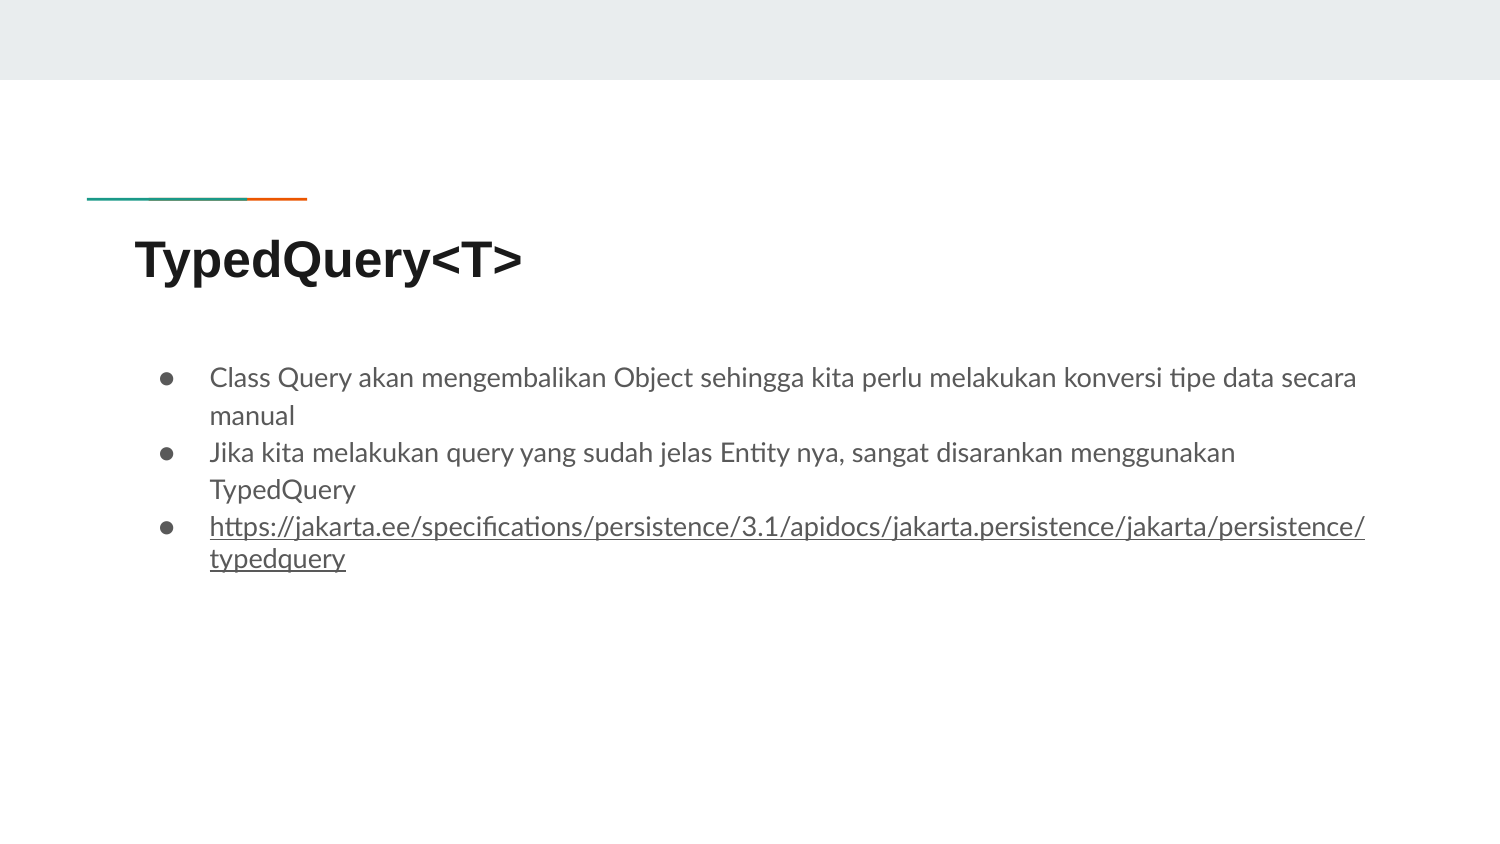

# TypedQuery<T>
Class Query akan mengembalikan Object sehingga kita perlu melakukan konversi tipe data secara manual
Jika kita melakukan query yang sudah jelas Entity nya, sangat disarankan menggunakan TypedQuery
https://jakarta.ee/specifications/persistence/3.1/apidocs/jakarta.persistence/jakarta/persistence/typedquery